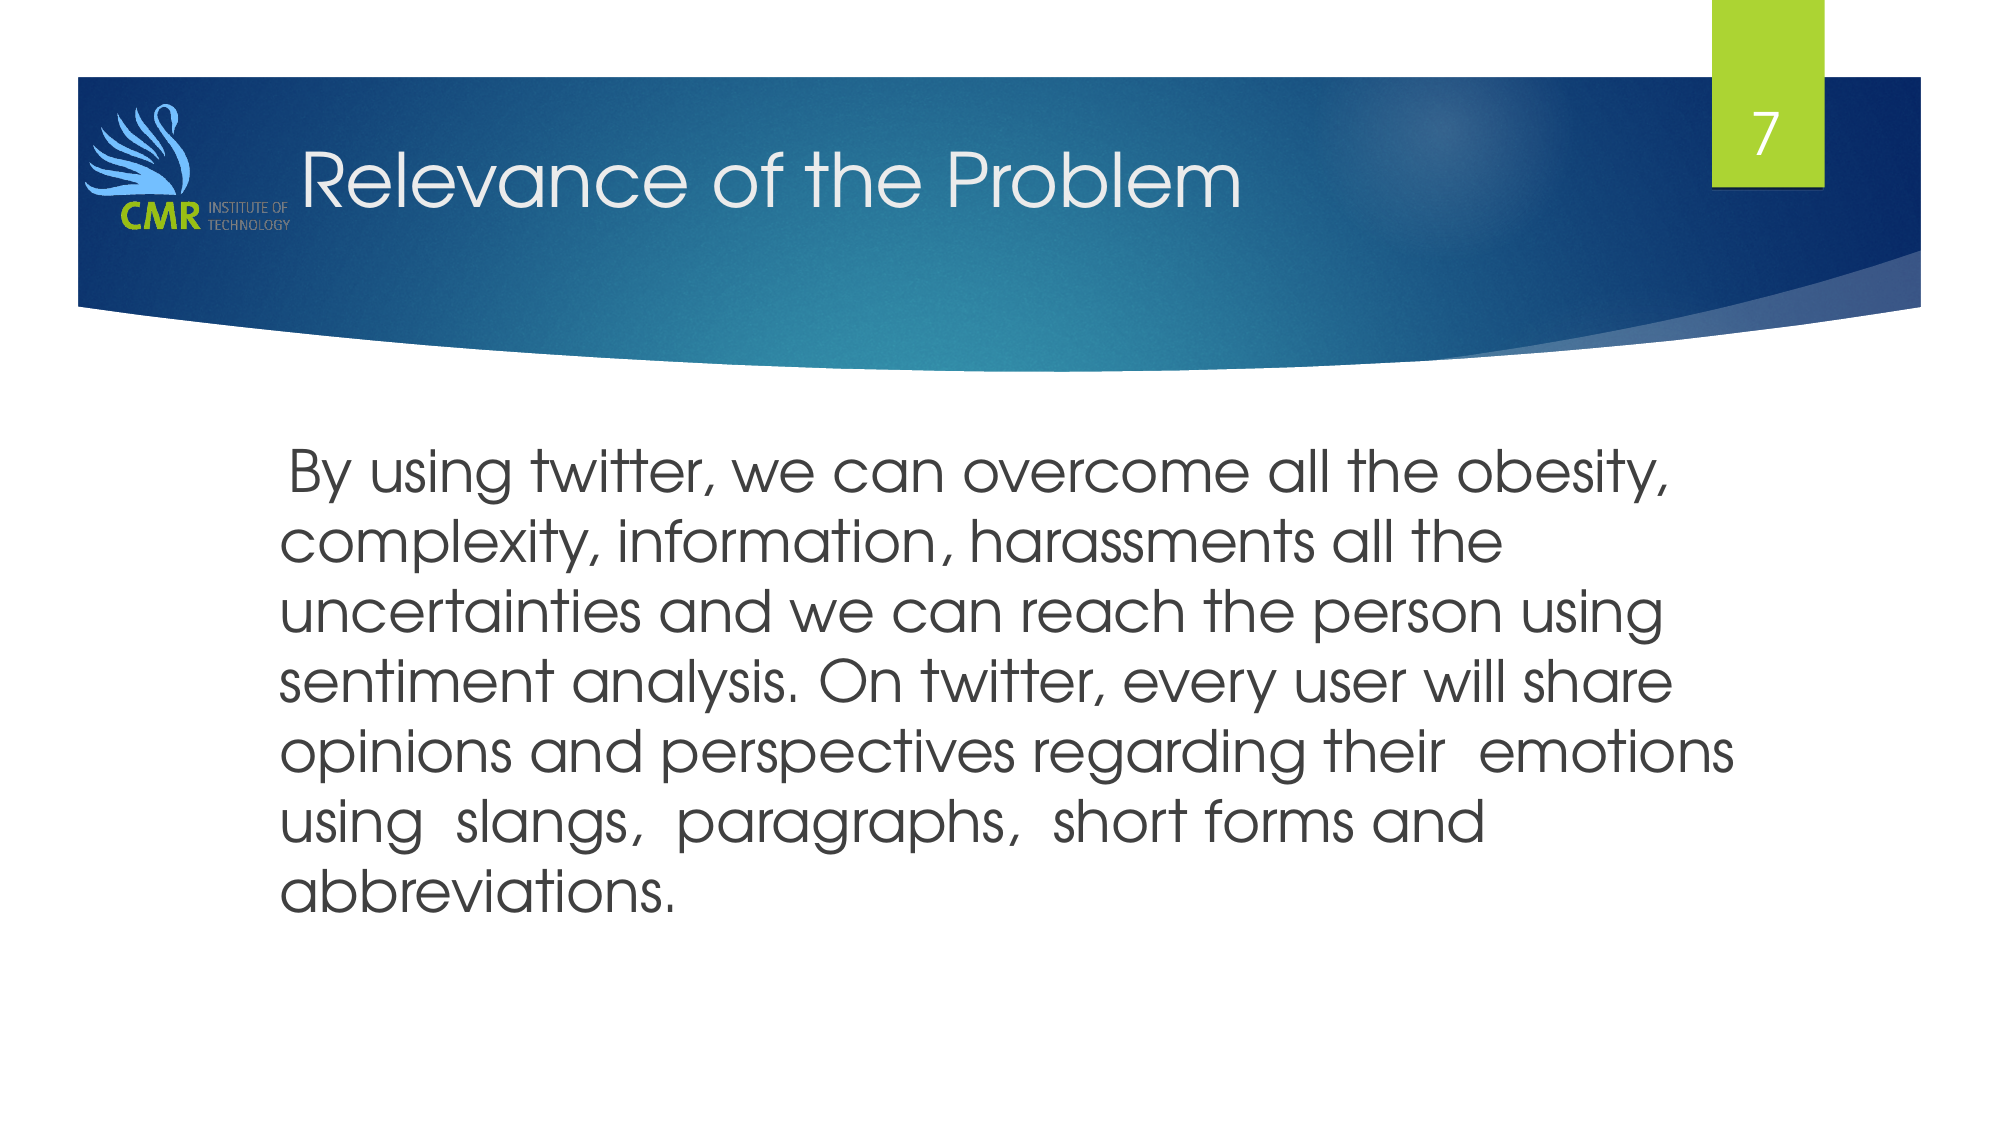

7
# Relevance of the Problem
    By using twitter, we can overcome all the obesity, complexity, information, harassments all the uncertainties and we can reach the person using  sentiment analysis. On twitter, every user will share opinions and perspectives regarding their  emotions  using  slangs,  paragraphs,  short forms and abbreviations.